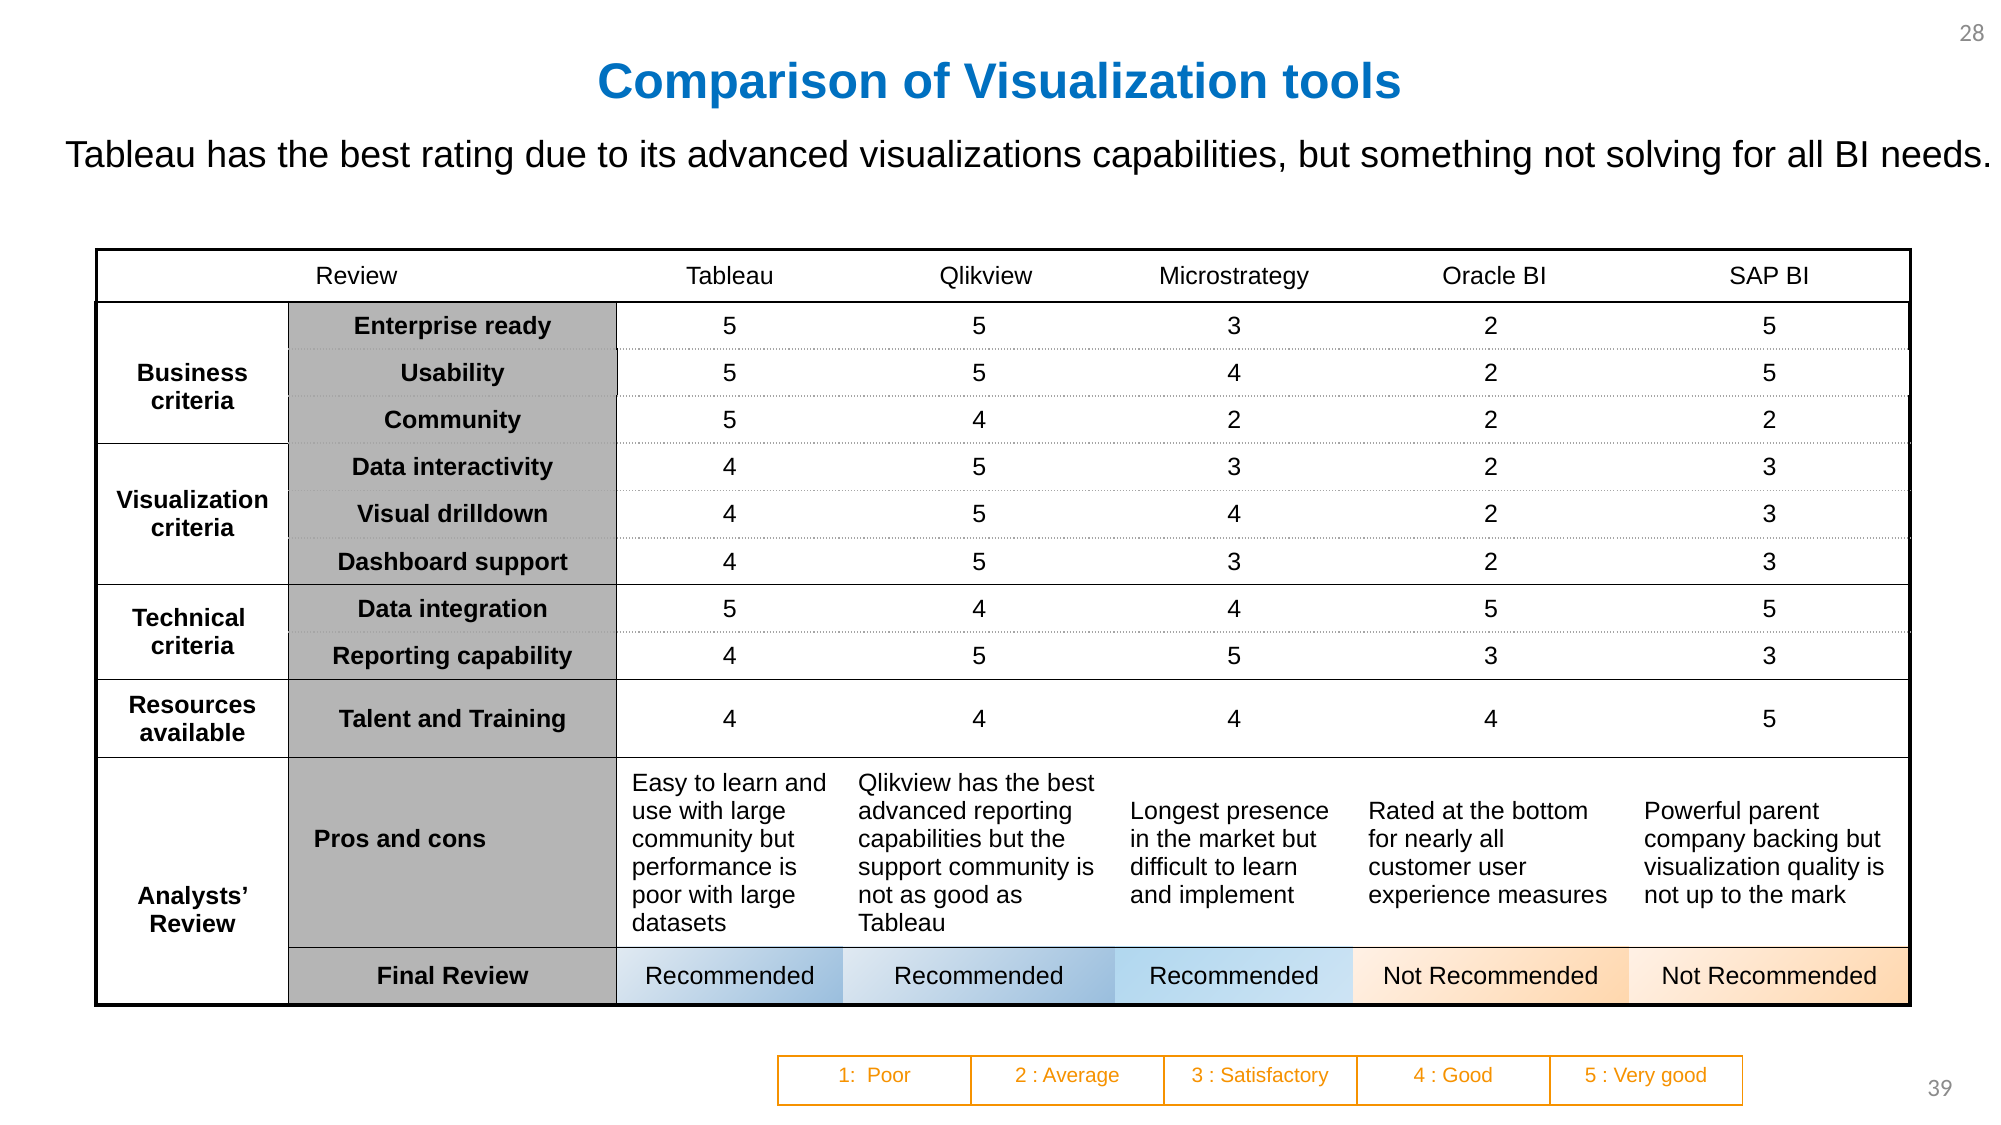

28
Comparison of Visualization tools

Tableau has the best rating due to its advanced visualizations capabilities, but something not solving for all BI needs.
| Review |  | Tableau | Qlikview | Microstrategy | Oracle BI | SAP BI |
| --- | --- | --- | --- | --- | --- | --- |
| Business criteria | Enterprise ready | 5 | 5 | 3 | 2 | 5 |
|  | Usability | 5 | 5 | 4 | 2 | 5 |
|  | Community | 5 | 4 | 2 | 2 | 2 |
| Visualization criteria | Data interactivity | 4 | 5 | 3 | 2 | 3 |
|  | Visual drilldown | 4 | 5 | 4 | 2 | 3 |
|  | Dashboard support | 4 | 5 | 3 | 2 | 3 |
| Technical criteria | Data integration | 5 | 4 | 4 | 5 | 5 |
|  | Reporting capability | 4 | 5 | 5 | 3 | 3 |
| Resources available | Talent and Training | 4 | 4 | 4 | 4 | 5 |
| Analysts’ Review | Pros and cons | Easy to learn and use with large community but performance is poor with large datasets | Qlikview has the best advanced reporting capabilities but the support community is not as good as Tableau | Longest presence in the market but difficult to learn and implement | Rated at the bottom for nearly all customer user experience measures | Powerful parent company backing but visualization quality is not up to the mark |
|  | Final Review | Recommended | Recommended | Recommended | Not Recommended | Not Recommended |
| 1: Poor | 2 : Average | 3 : Satisfactory | 4 : Good | 5 : Very good |
| --- | --- | --- | --- | --- |
39